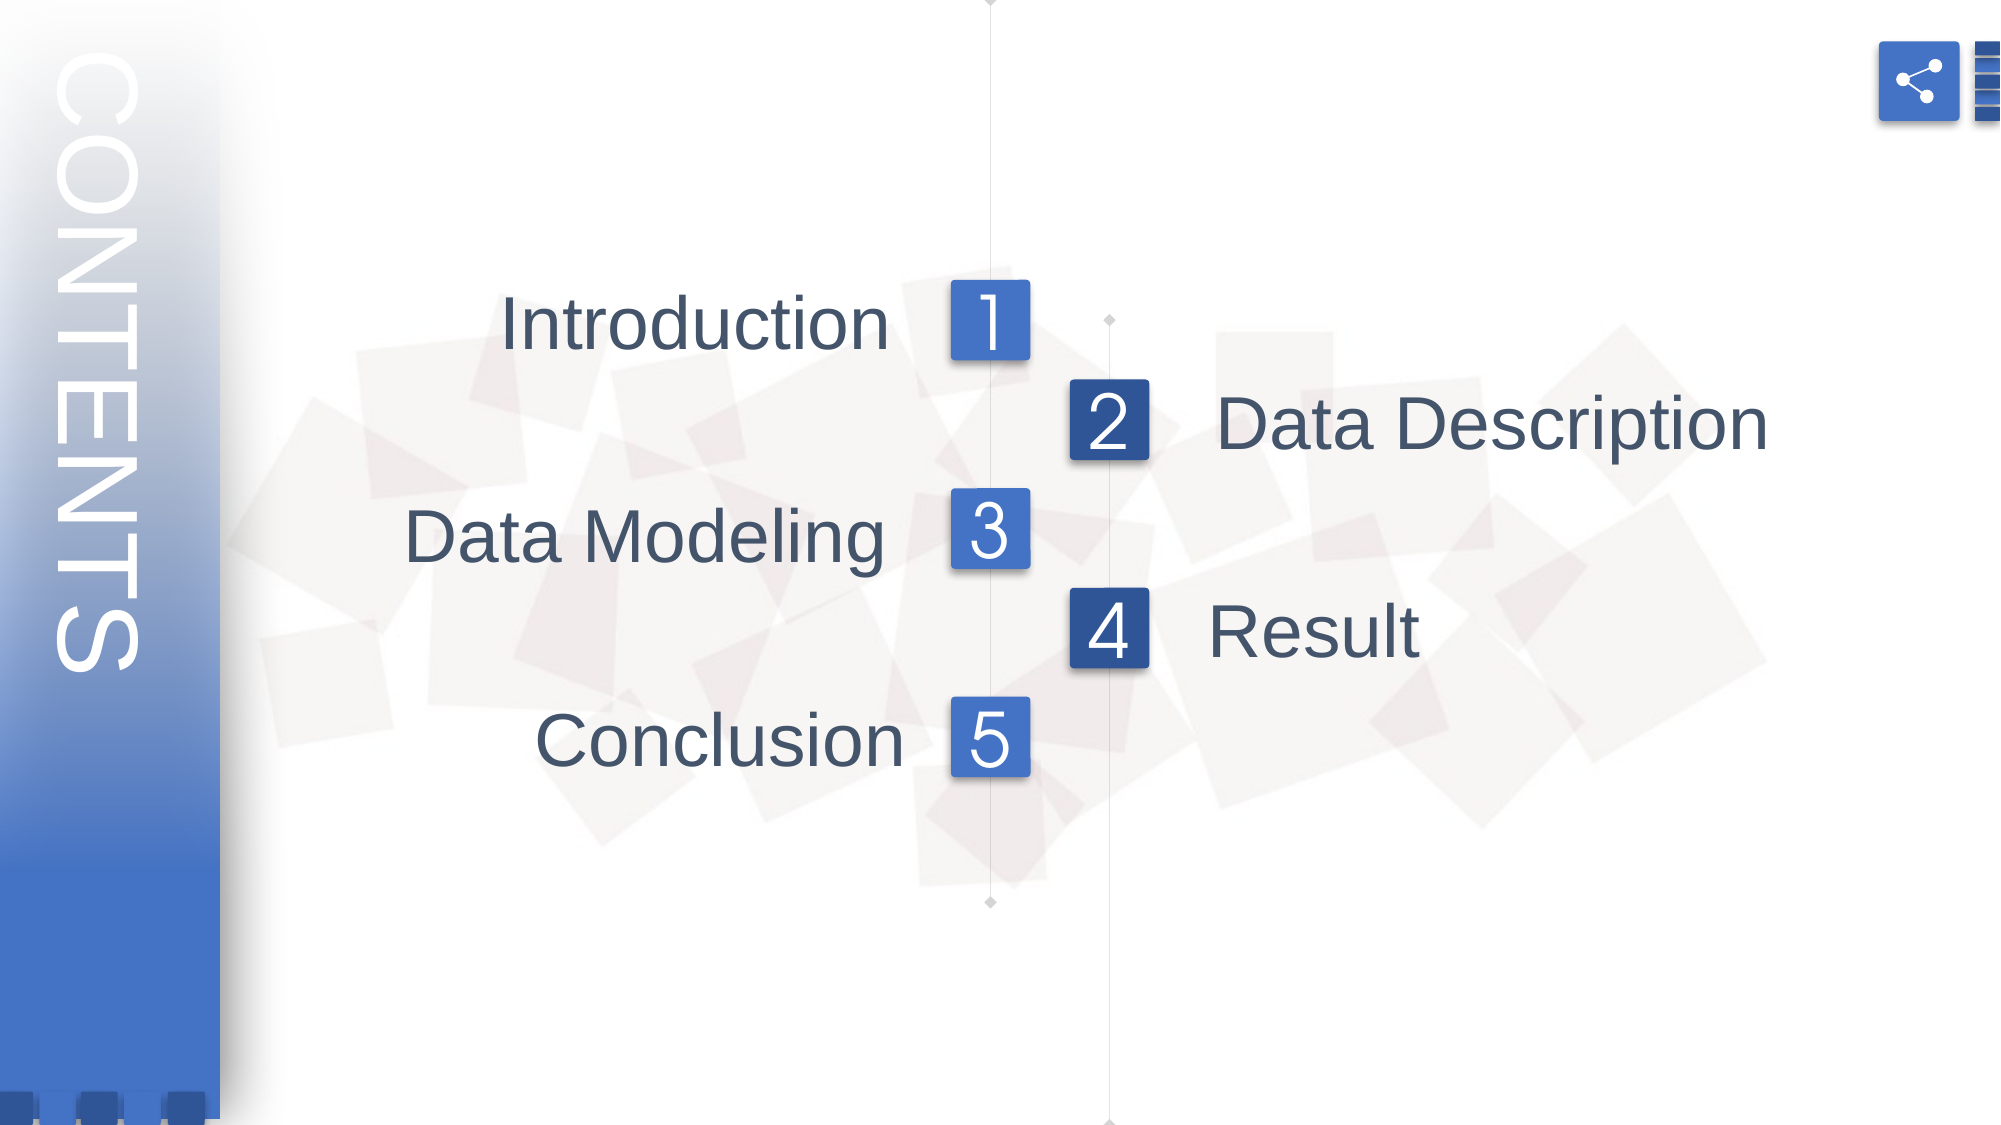

CONTENTS

Introduction
1
Data Description
2

Data Modeling
3
Result
4
Conclusion
5